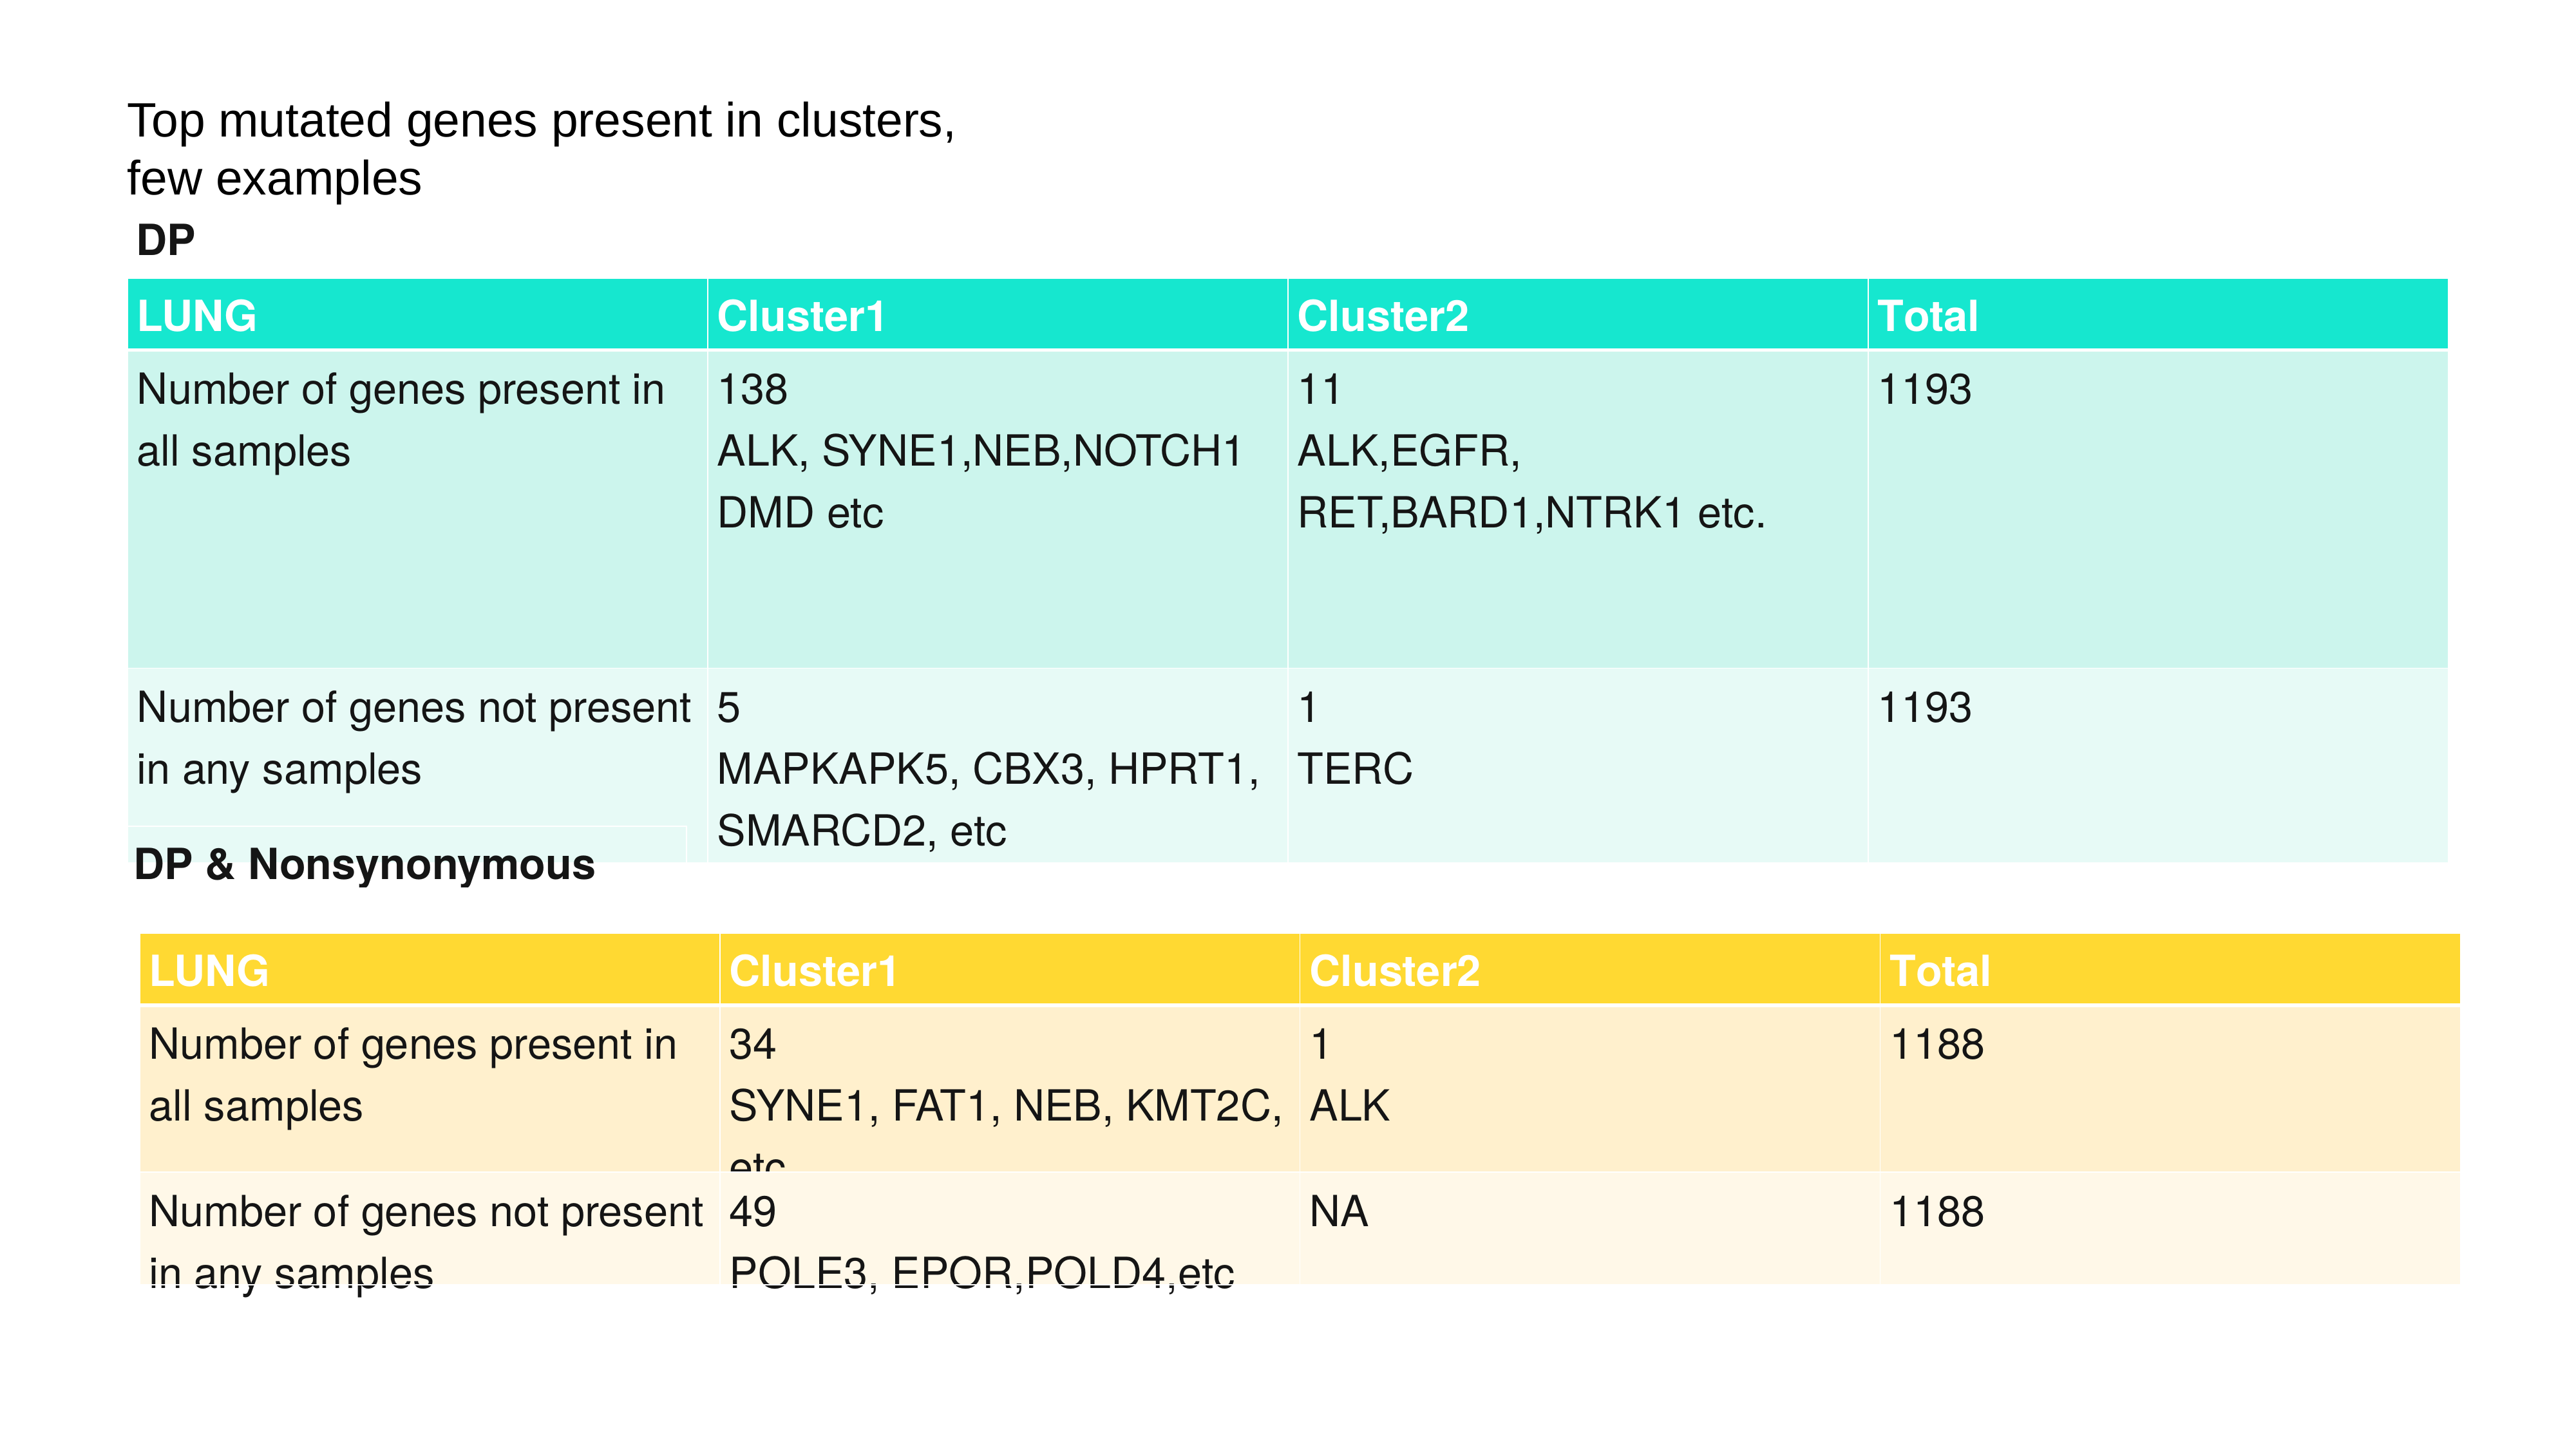

Top mutated genes present in clusters, few examples
| DP |
| --- |
| LUNG | Cluster1 | Cluster2 | Total |
| --- | --- | --- | --- |
| Number of genes present in all samples | 138 ALK, SYNE1,NEB,NOTCH1 DMD etc | 11 ALK,EGFR, RET,BARD1,NTRK1 etc. | 1193 |
| Number of genes not present in any samples | 5 MAPKAPK5, CBX3, HPRT1, SMARCD2, etc | 1 TERC | 1193 |
| DP & Nonsynonymous |
| --- |
| LUNG | Cluster1 | Cluster2 | Total |
| --- | --- | --- | --- |
| Number of genes present in all samples | 34 SYNE1, FAT1, NEB, KMT2C, etc | 1 ALK | 1188 |
| Number of genes not present in any samples | 49 POLE3, EPOR,POLD4,etc | NA | 1188 |